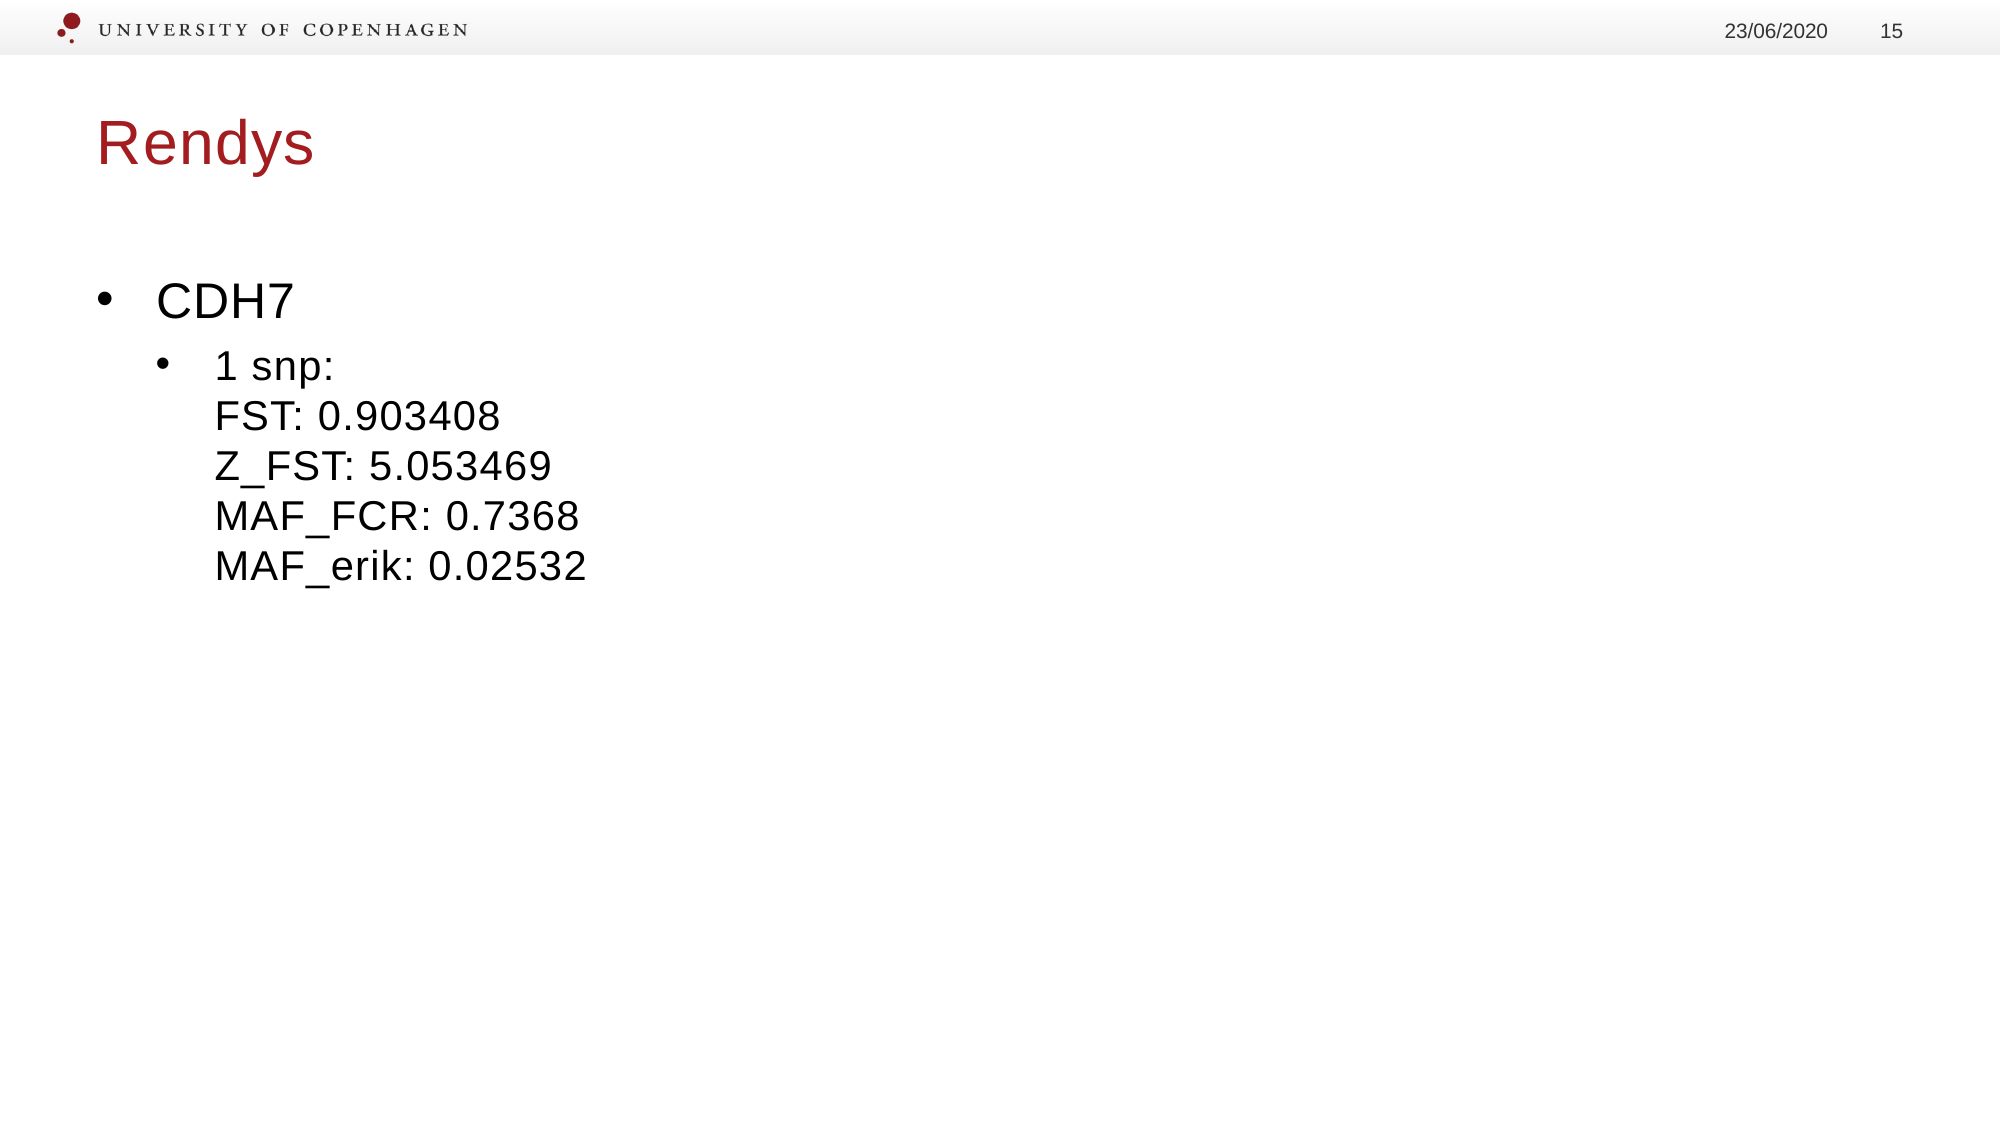

23/06/2020
15
# Rendys
CDH7
1 snp: 
FST: 0.903408
Z_FST: 5.053469
MAF_FCR: 0.7368
MAF_erik: 0.02532